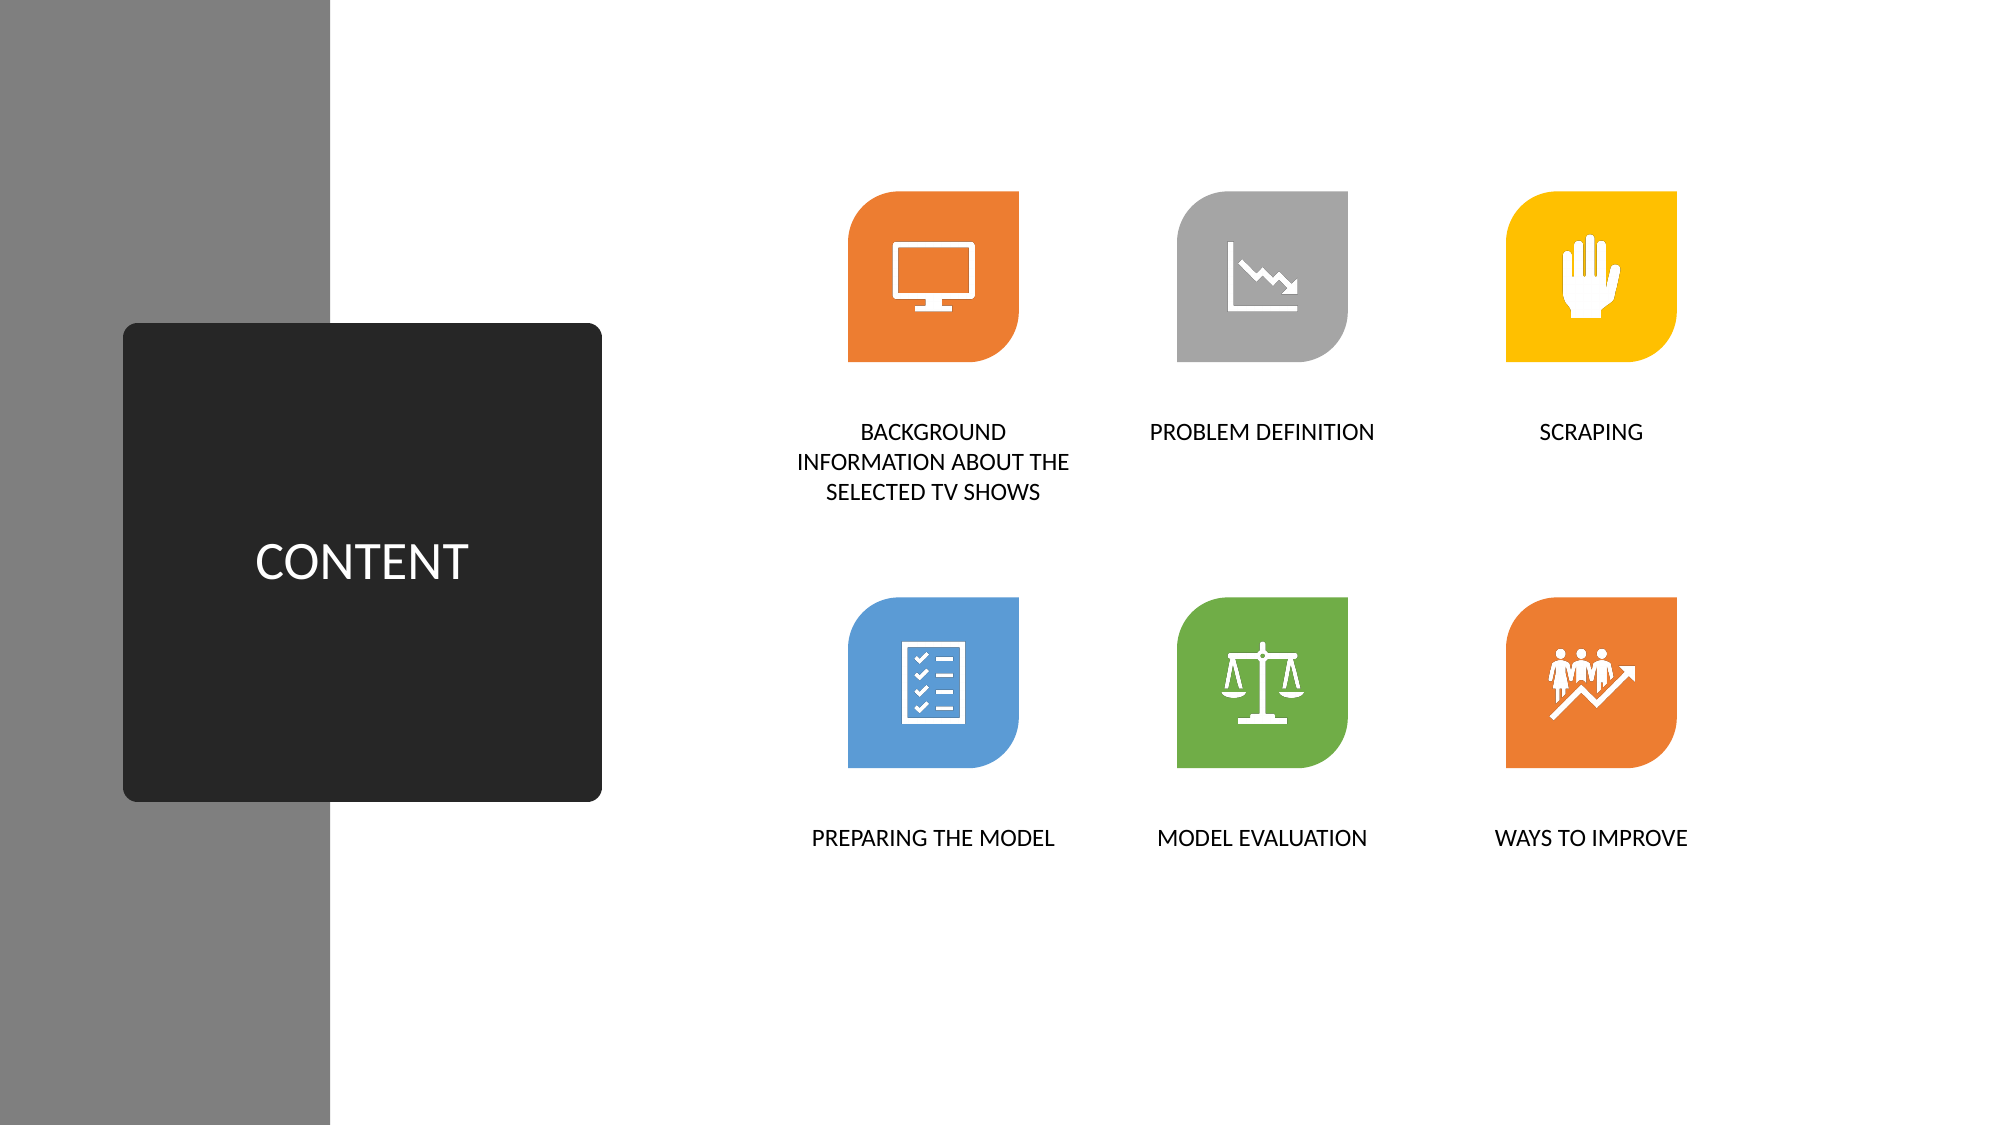

Background Information about the Selected TV Shows
Problem Definition
Scraping
Preparing the Model
Model Evaluation
Ways to Improve
# CONTENT